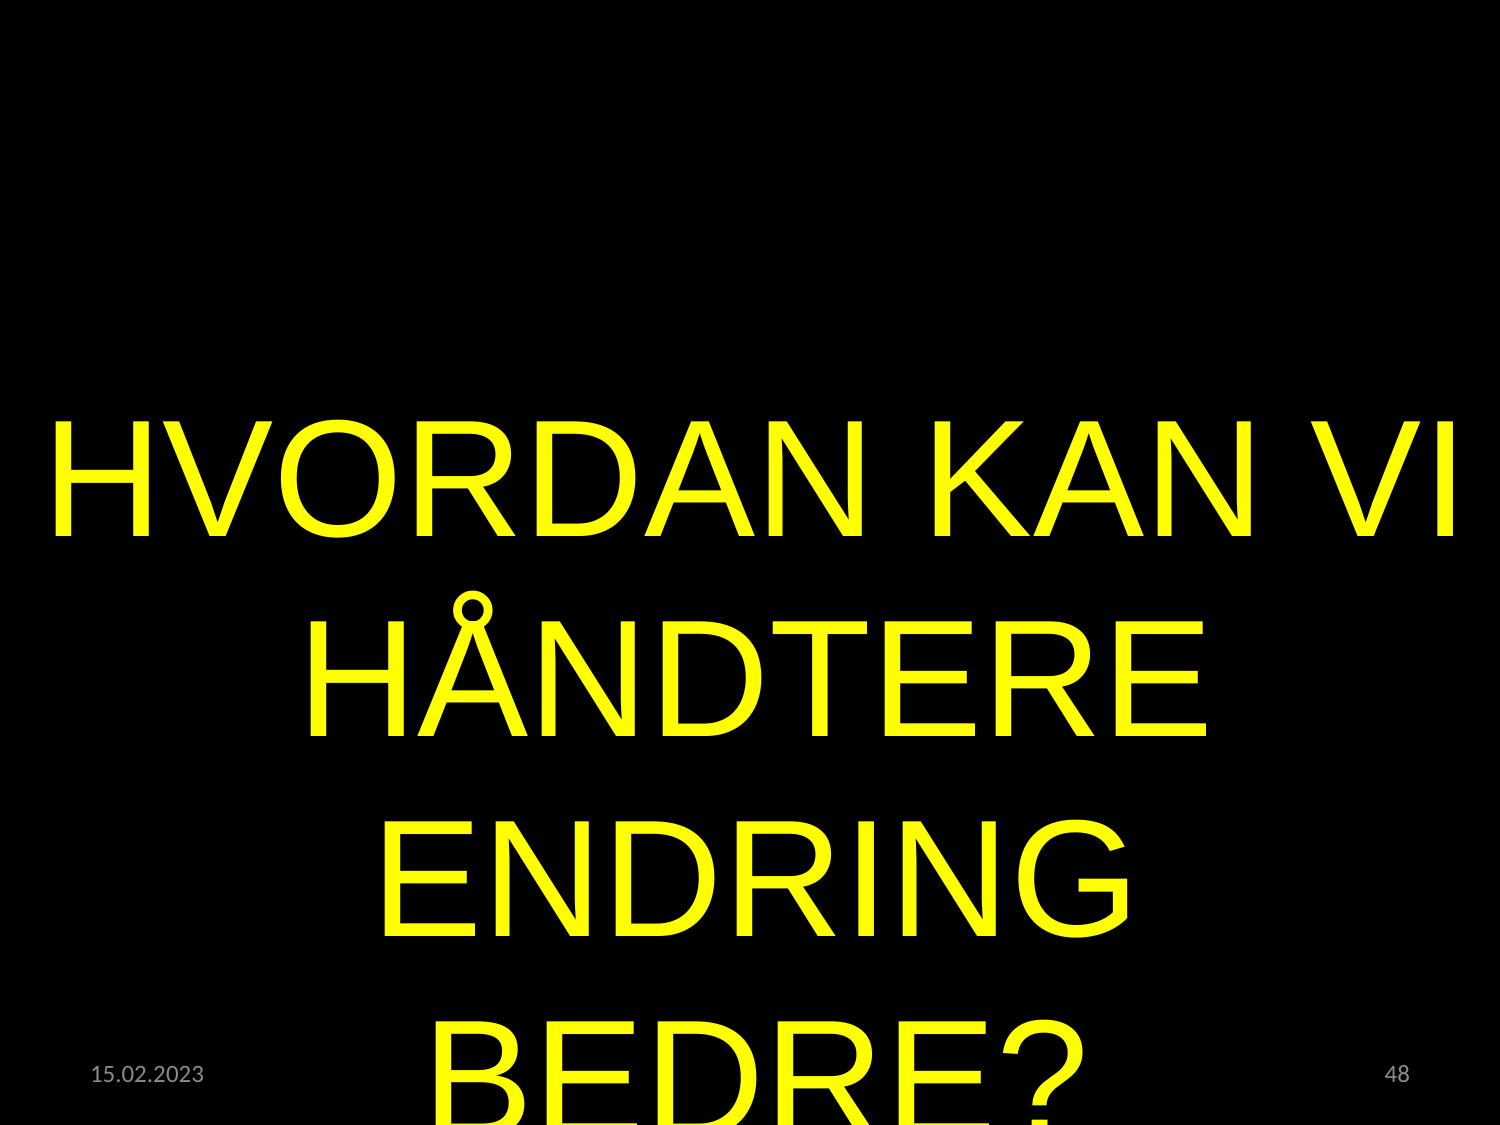

HVORDAN KAN VI HÅNDTERE ENDRING BEDRE?
15.02.2023
48